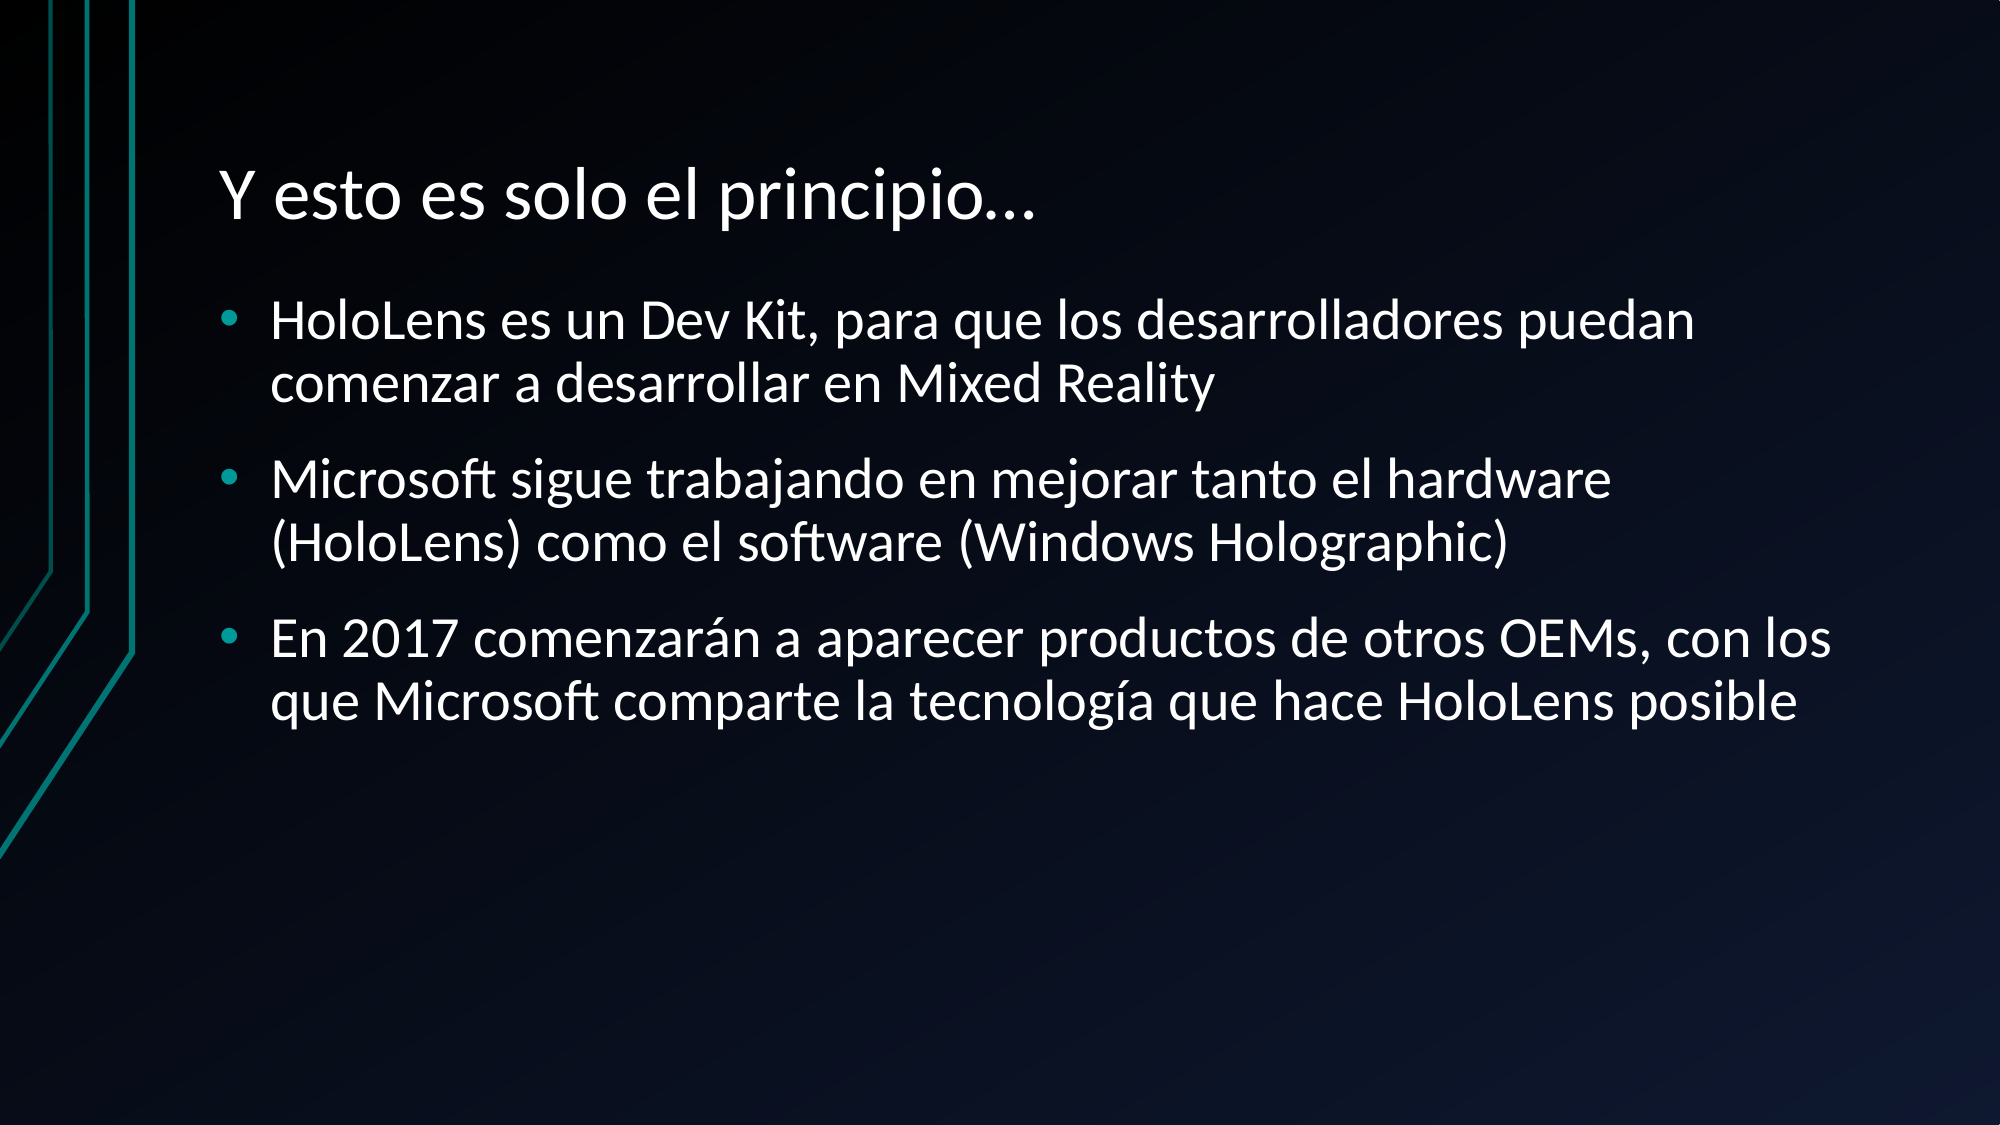

# Y esto es solo el principio…
HoloLens es un Dev Kit, para que los desarrolladores puedan comenzar a desarrollar en Mixed Reality
Microsoft sigue trabajando en mejorar tanto el hardware (HoloLens) como el software (Windows Holographic)
En 2017 comenzarán a aparecer productos de otros OEMs, con los que Microsoft comparte la tecnología que hace HoloLens posible